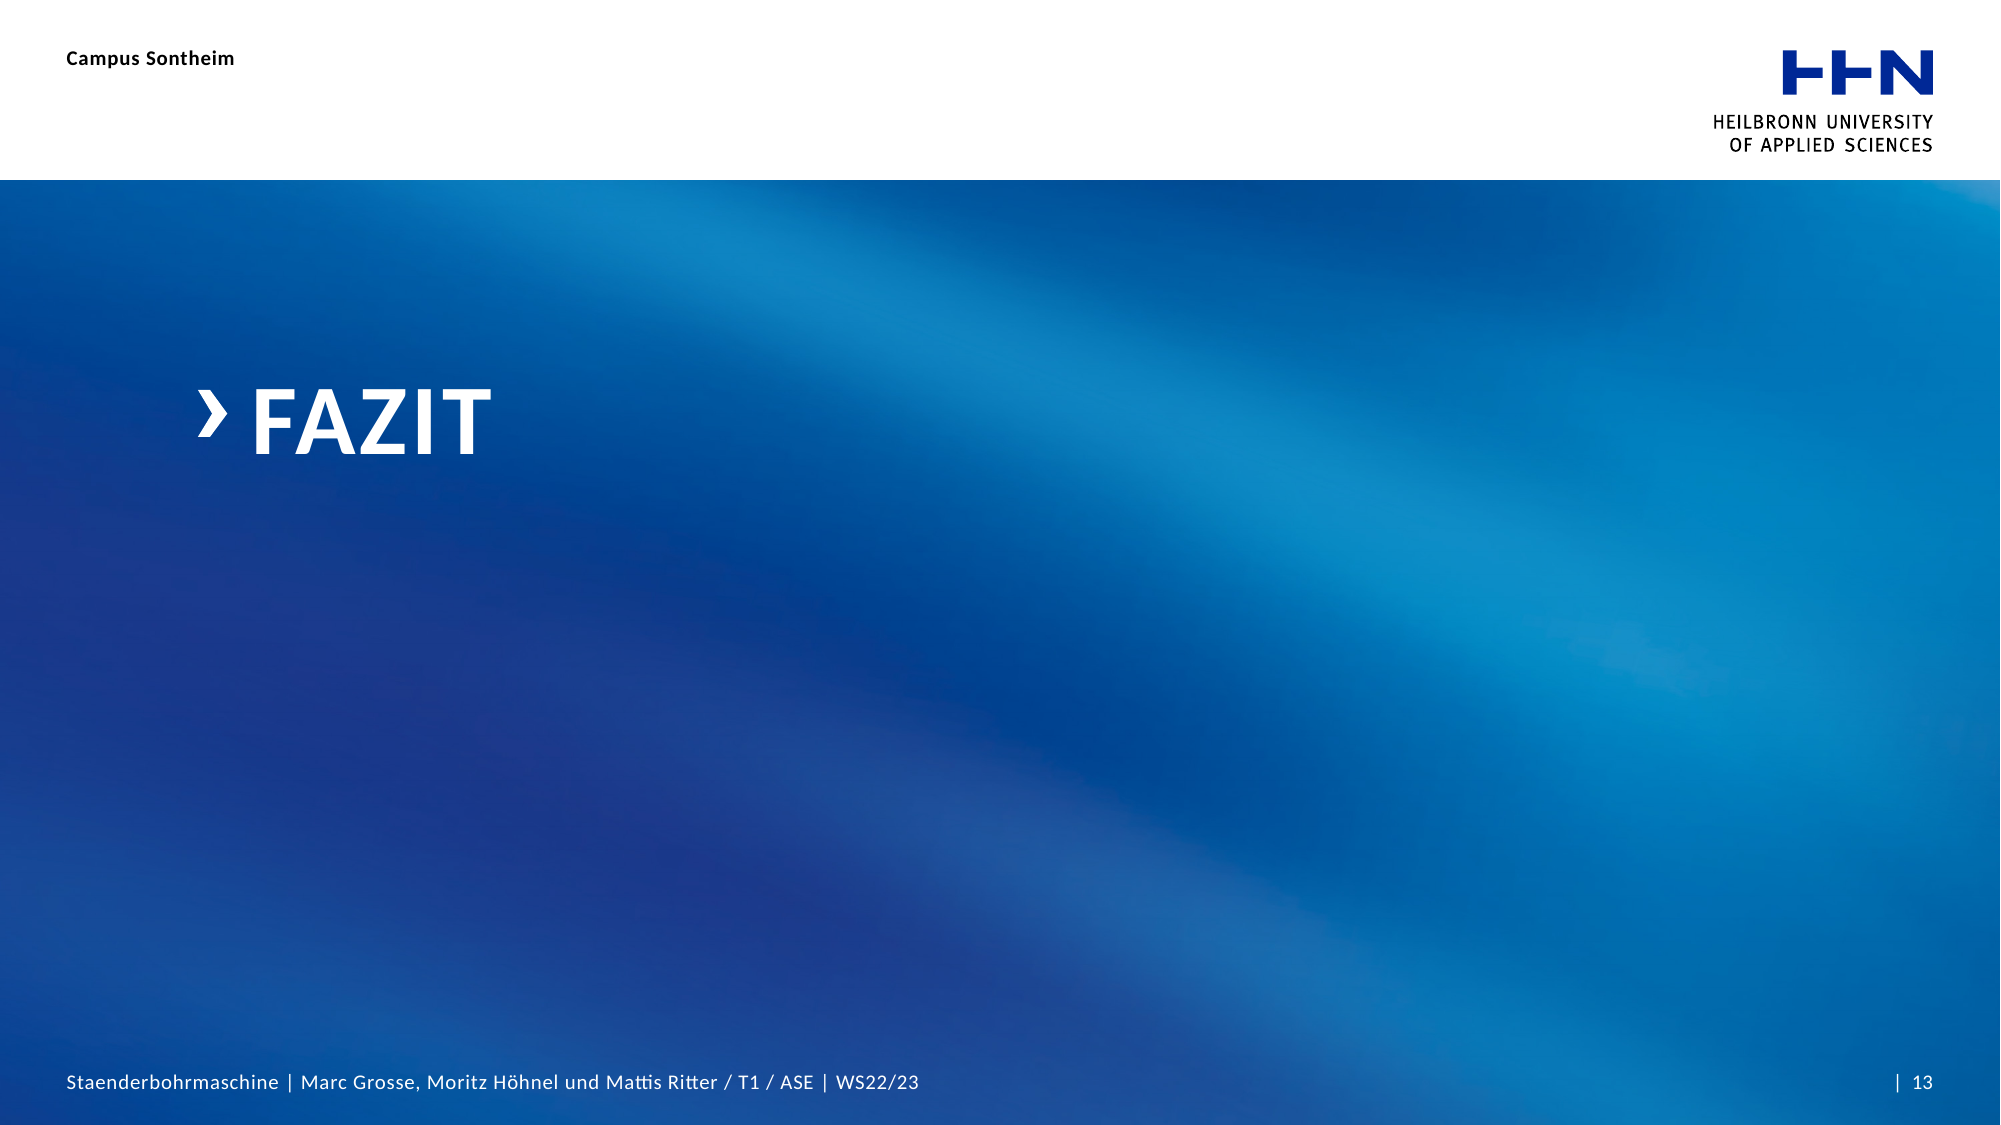

Campus Sontheim
# FAZit
Staenderbohrmaschine | Marc Grosse, Moritz Höhnel und Mattis Ritter / T1 / ASE | WS22/23
|  13